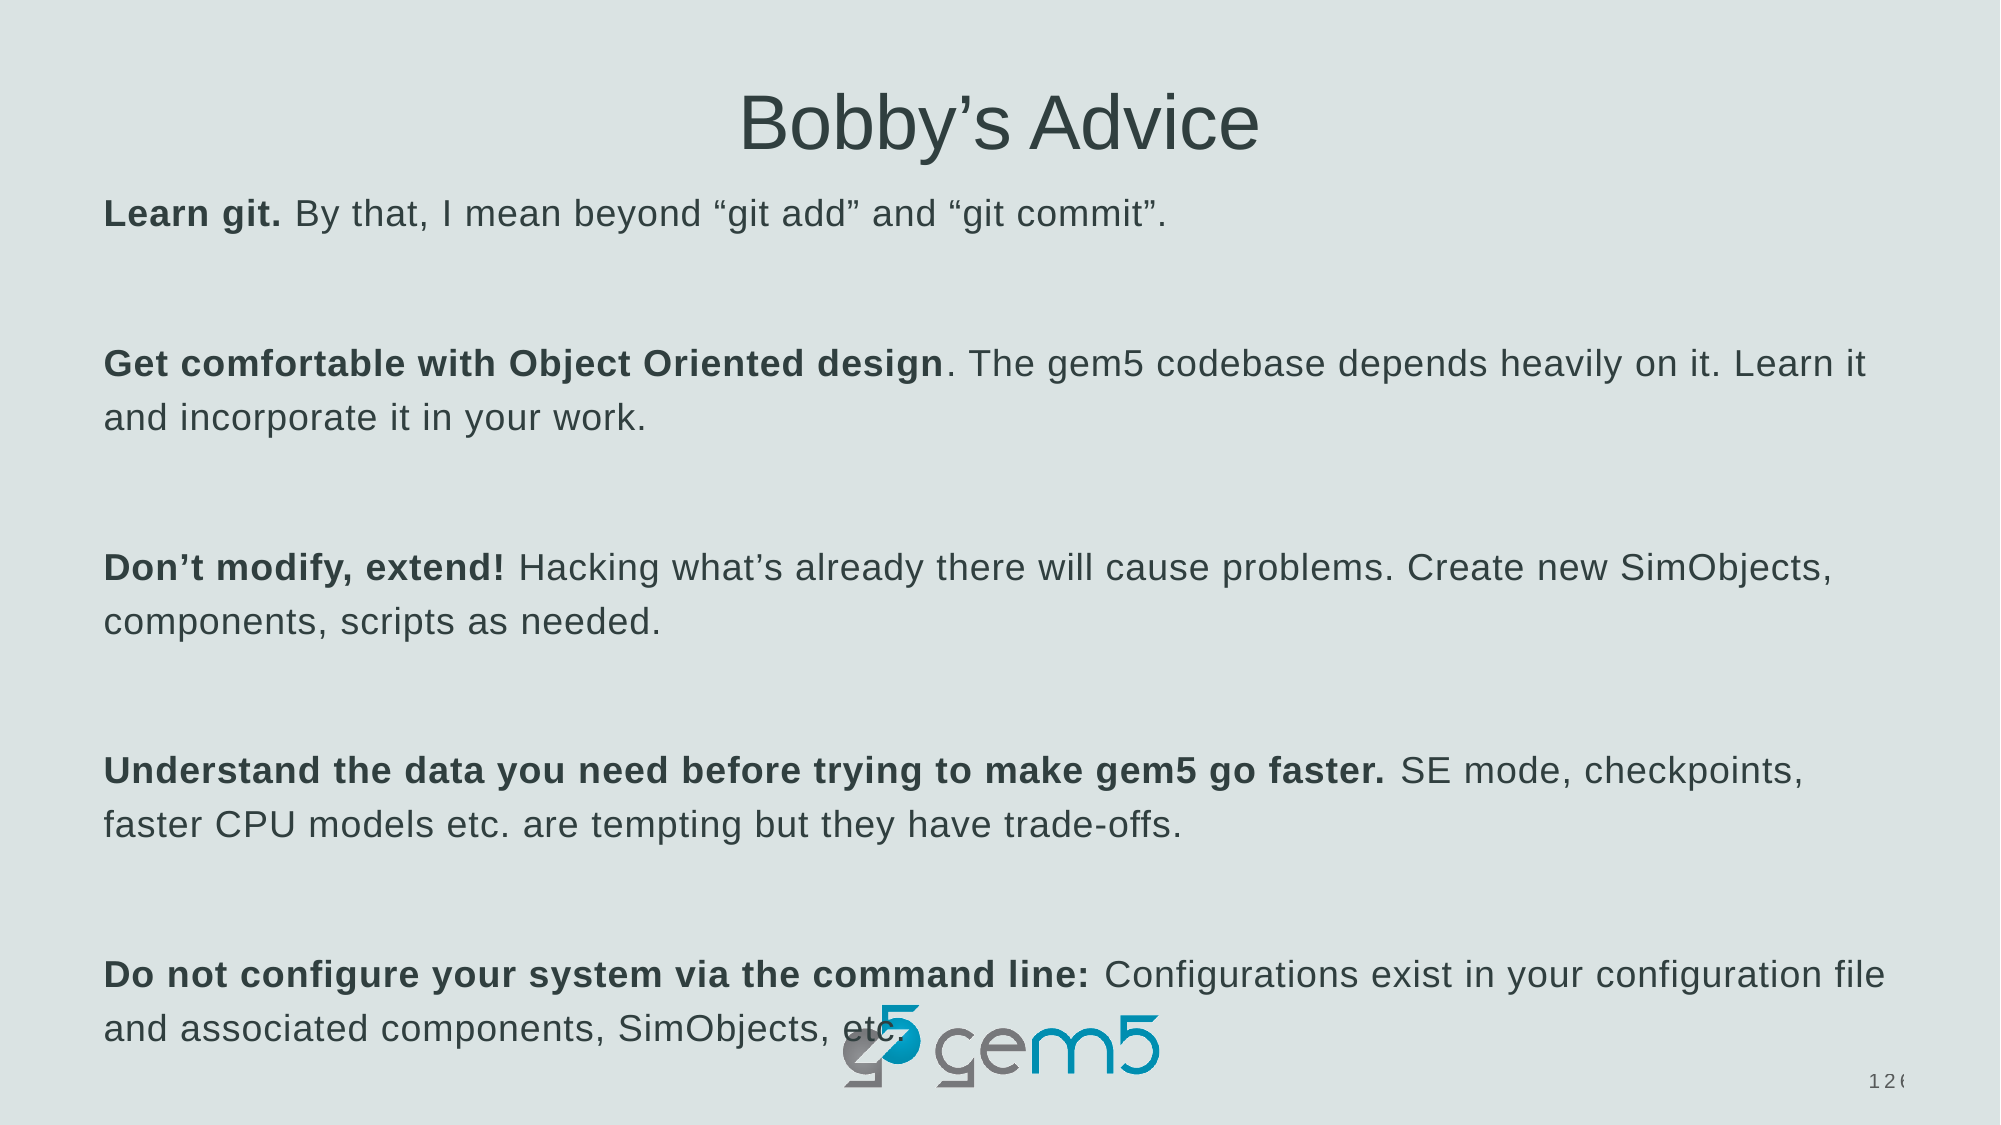

# Bobby’s Advice
Learn git. By that, I mean beyond “git add” and “git commit”.

Get comfortable with Object Oriented design. The gem5 codebase depends heavily on it. Learn it and incorporate it in your work.

Don’t modify, extend! Hacking what’s already there will cause problems. Create new SimObjects, components, scripts as needed.

Understand the data you need before trying to make gem5 go faster. SE mode, checkpoints, faster CPU models etc. are tempting but they have trade-offs.

Do not configure your system via the command line: Configurations exist in your configuration file and associated components, SimObjects, etc.

126